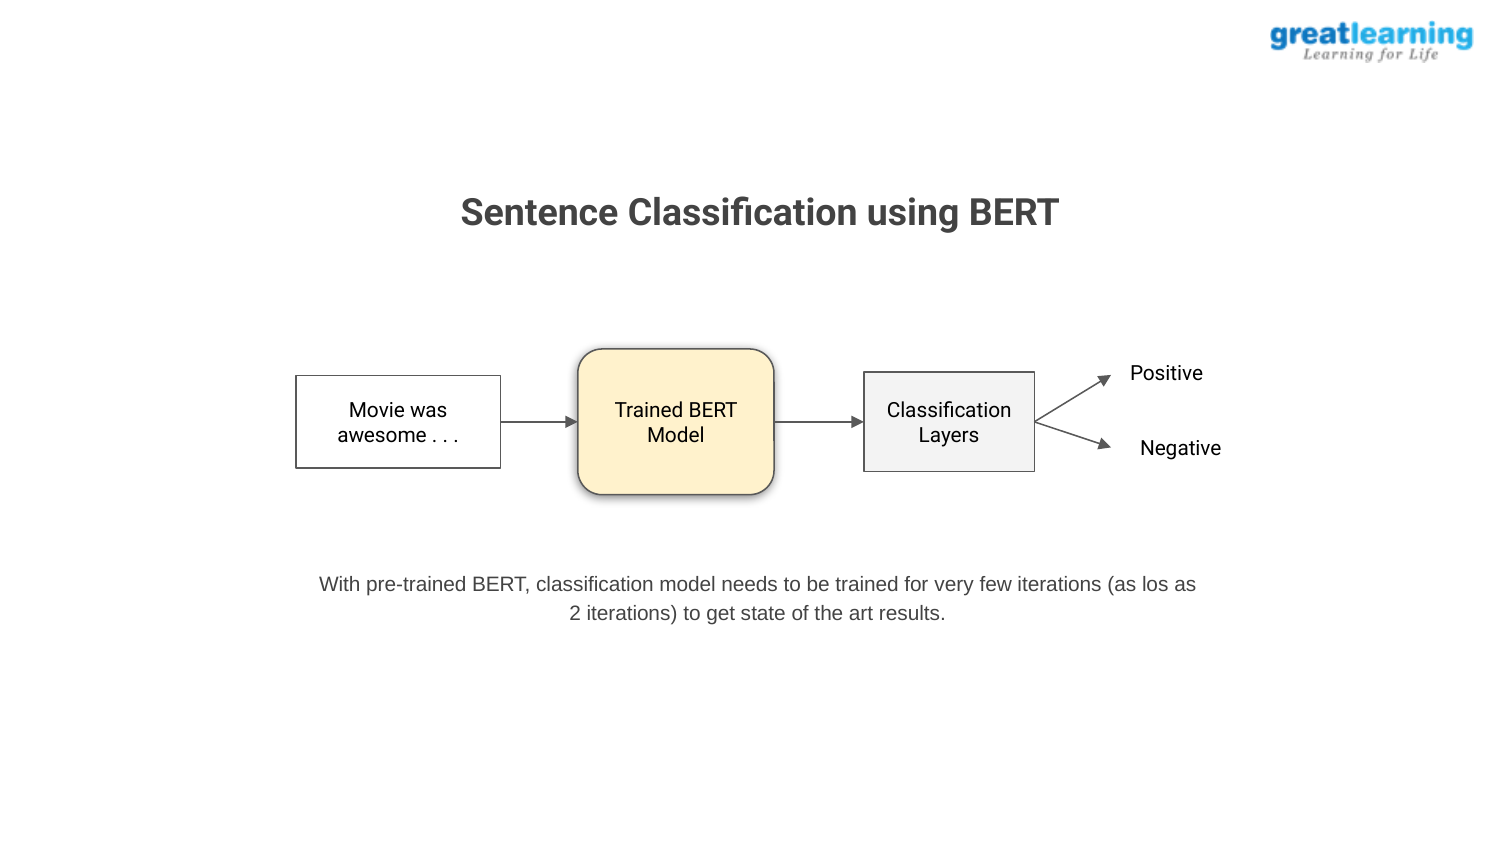

Sentence Classification using BERT
Trained BERT Model
Positive
Classification Layers
Movie was awesome . . .
Negative
With pre-trained BERT, classification model needs to be trained for very few iterations (as los as 2 iterations) to get state of the art results.